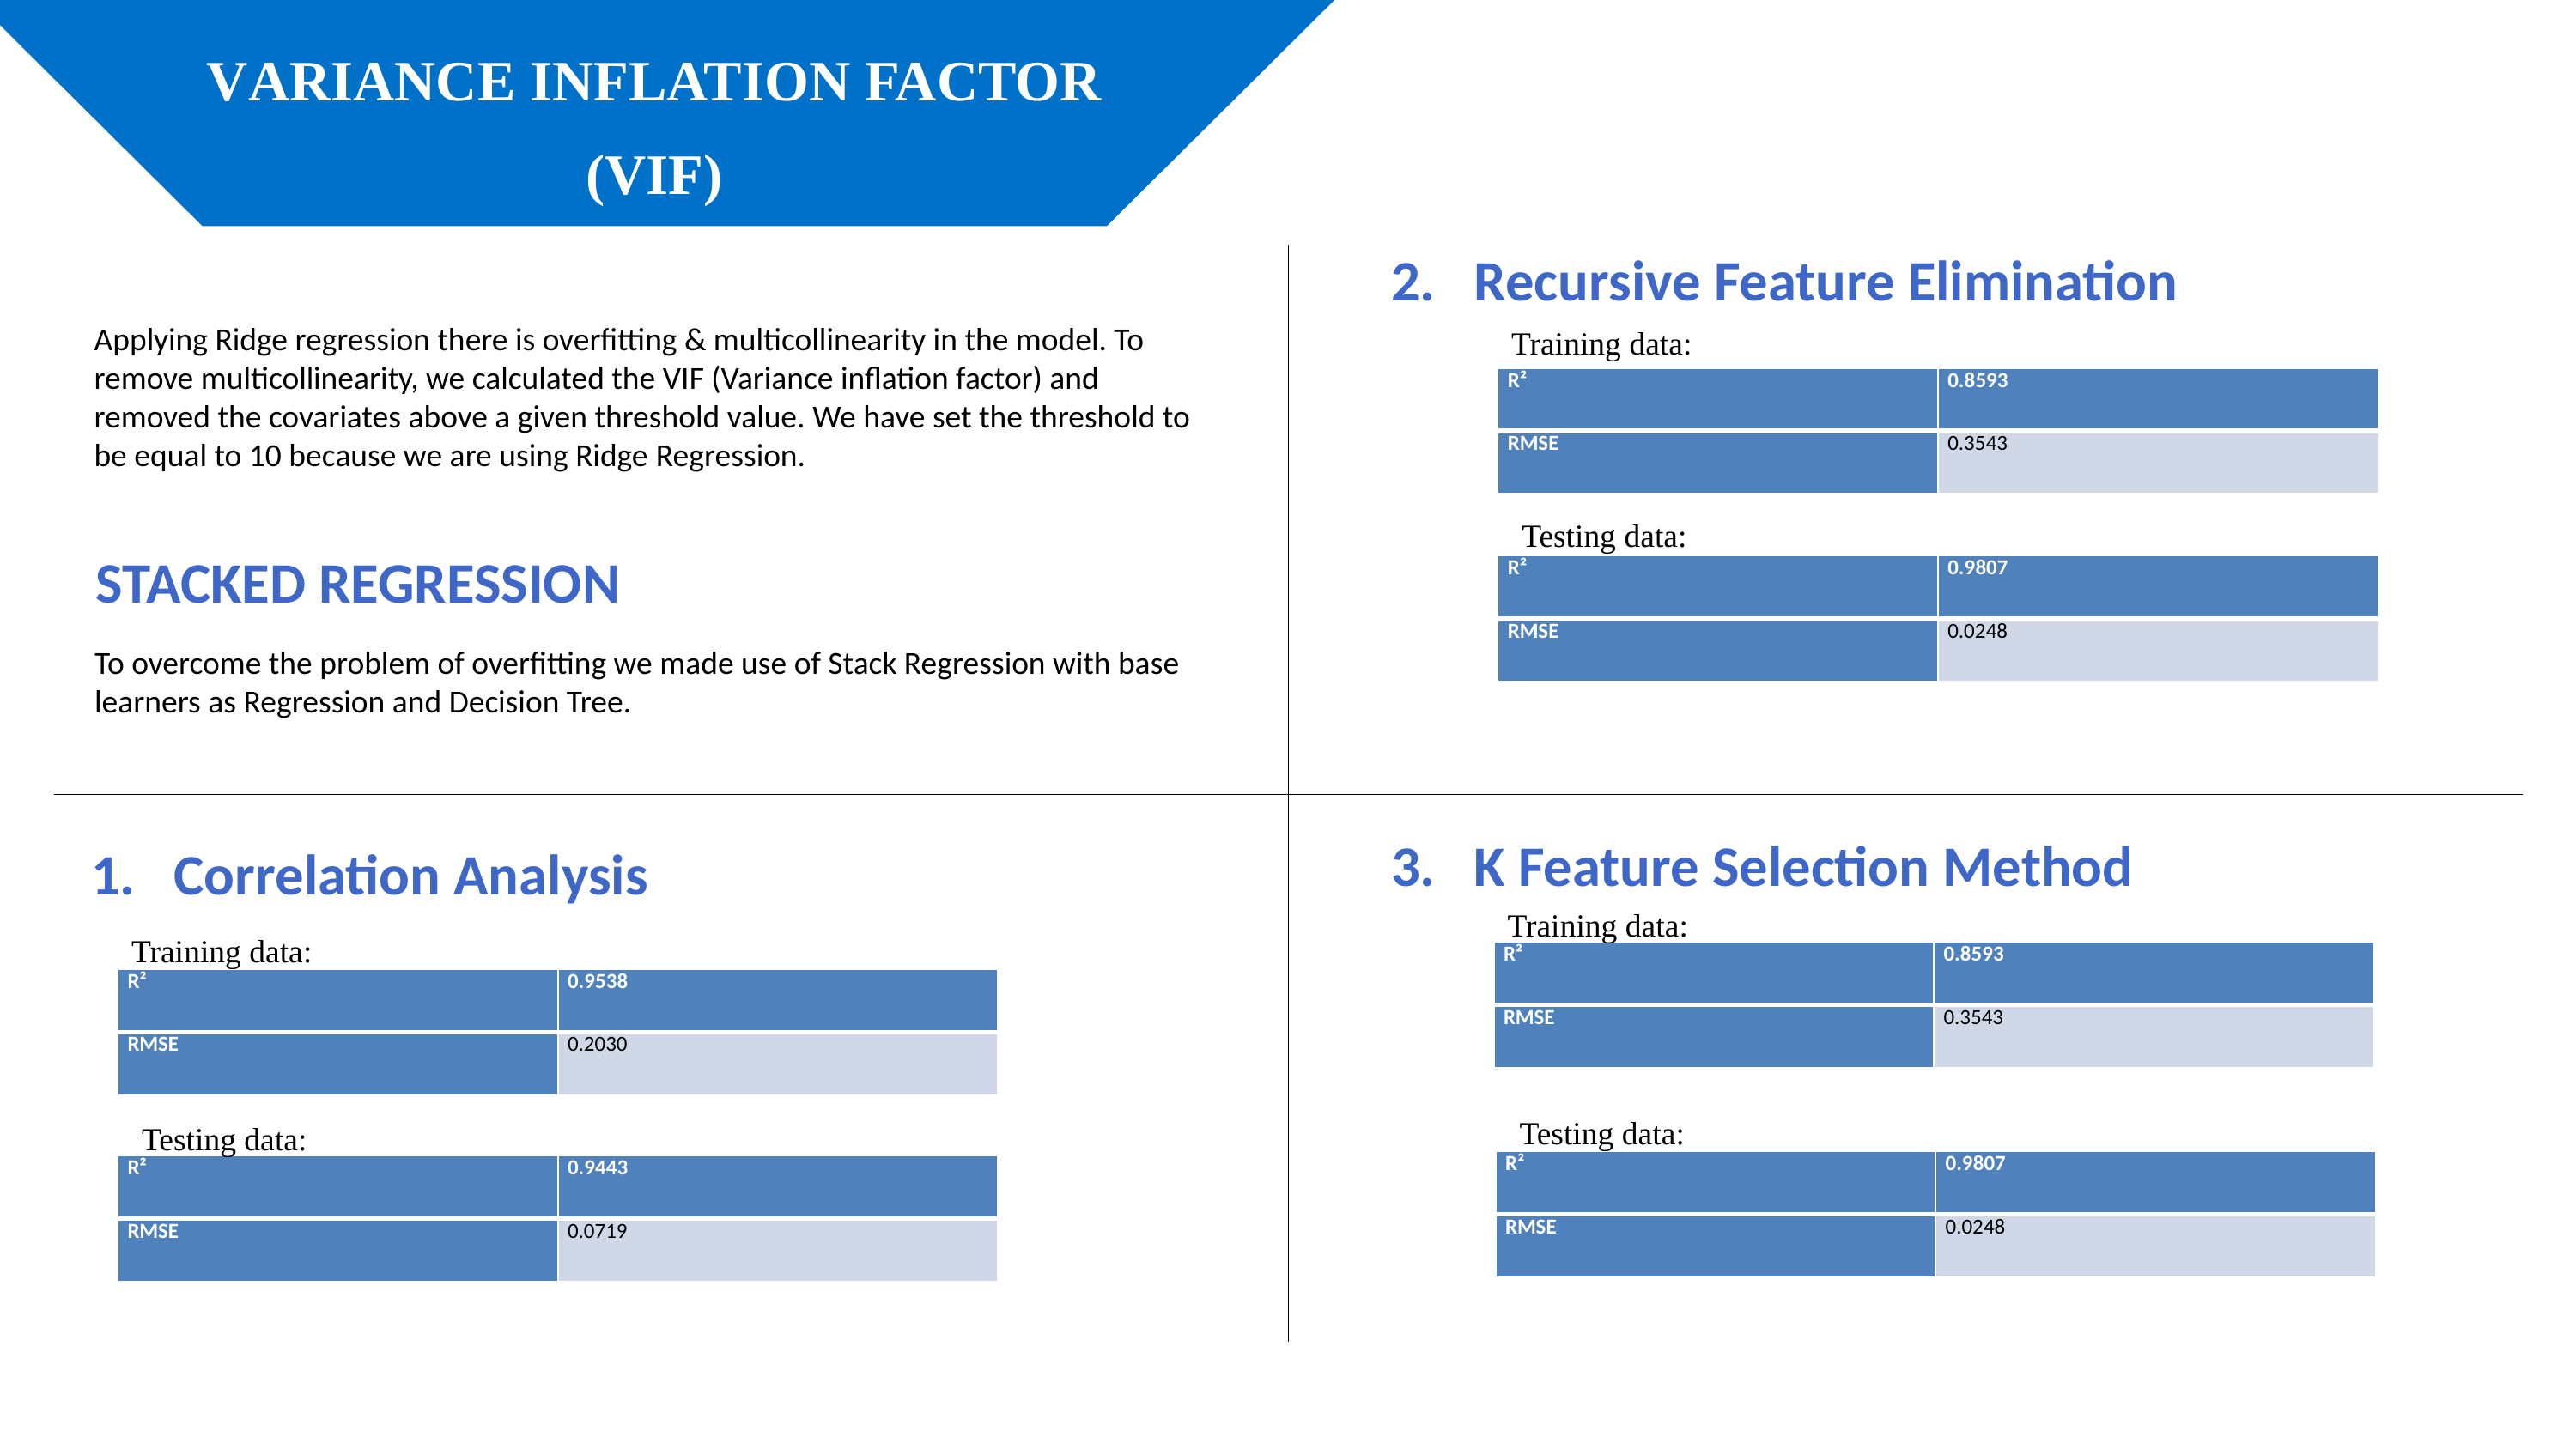

VARIANCE INFLATION FACTOR
(VIF)
2.   Recursive Feature Elimination
Applying Ridge regression there is overfitting & multicollinearity in the model. To remove multicollinearity, we calculated the VIF (Variance inflation factor) and removed the covariates above a given threshold value. We have set the threshold to be equal to 10 because we are using Ridge Regression.
Training data:
| R² | 0.8593 |
| --- | --- |
| RMSE | 0.3543 |
Testing data:
STACKED REGRESSION
| R² | 0.9807 |
| --- | --- |
| RMSE | 0.0248 |
To overcome the problem of overfitting we made use of Stack Regression with base learners as Regression and Decision Tree.
3.   K Feature Selection Method
1.   Correlation Analysis
Training data:
Training data:
| R² | 0.8593 |
| --- | --- |
| RMSE | 0.3543 |
| R² | 0.9538 |
| --- | --- |
| RMSE | 0.2030 |
Testing data:
Testing data:
| R² | 0.9807 |
| --- | --- |
| RMSE | 0.0248 |
| R² | 0.9443 |
| --- | --- |
| RMSE | 0.0719 |